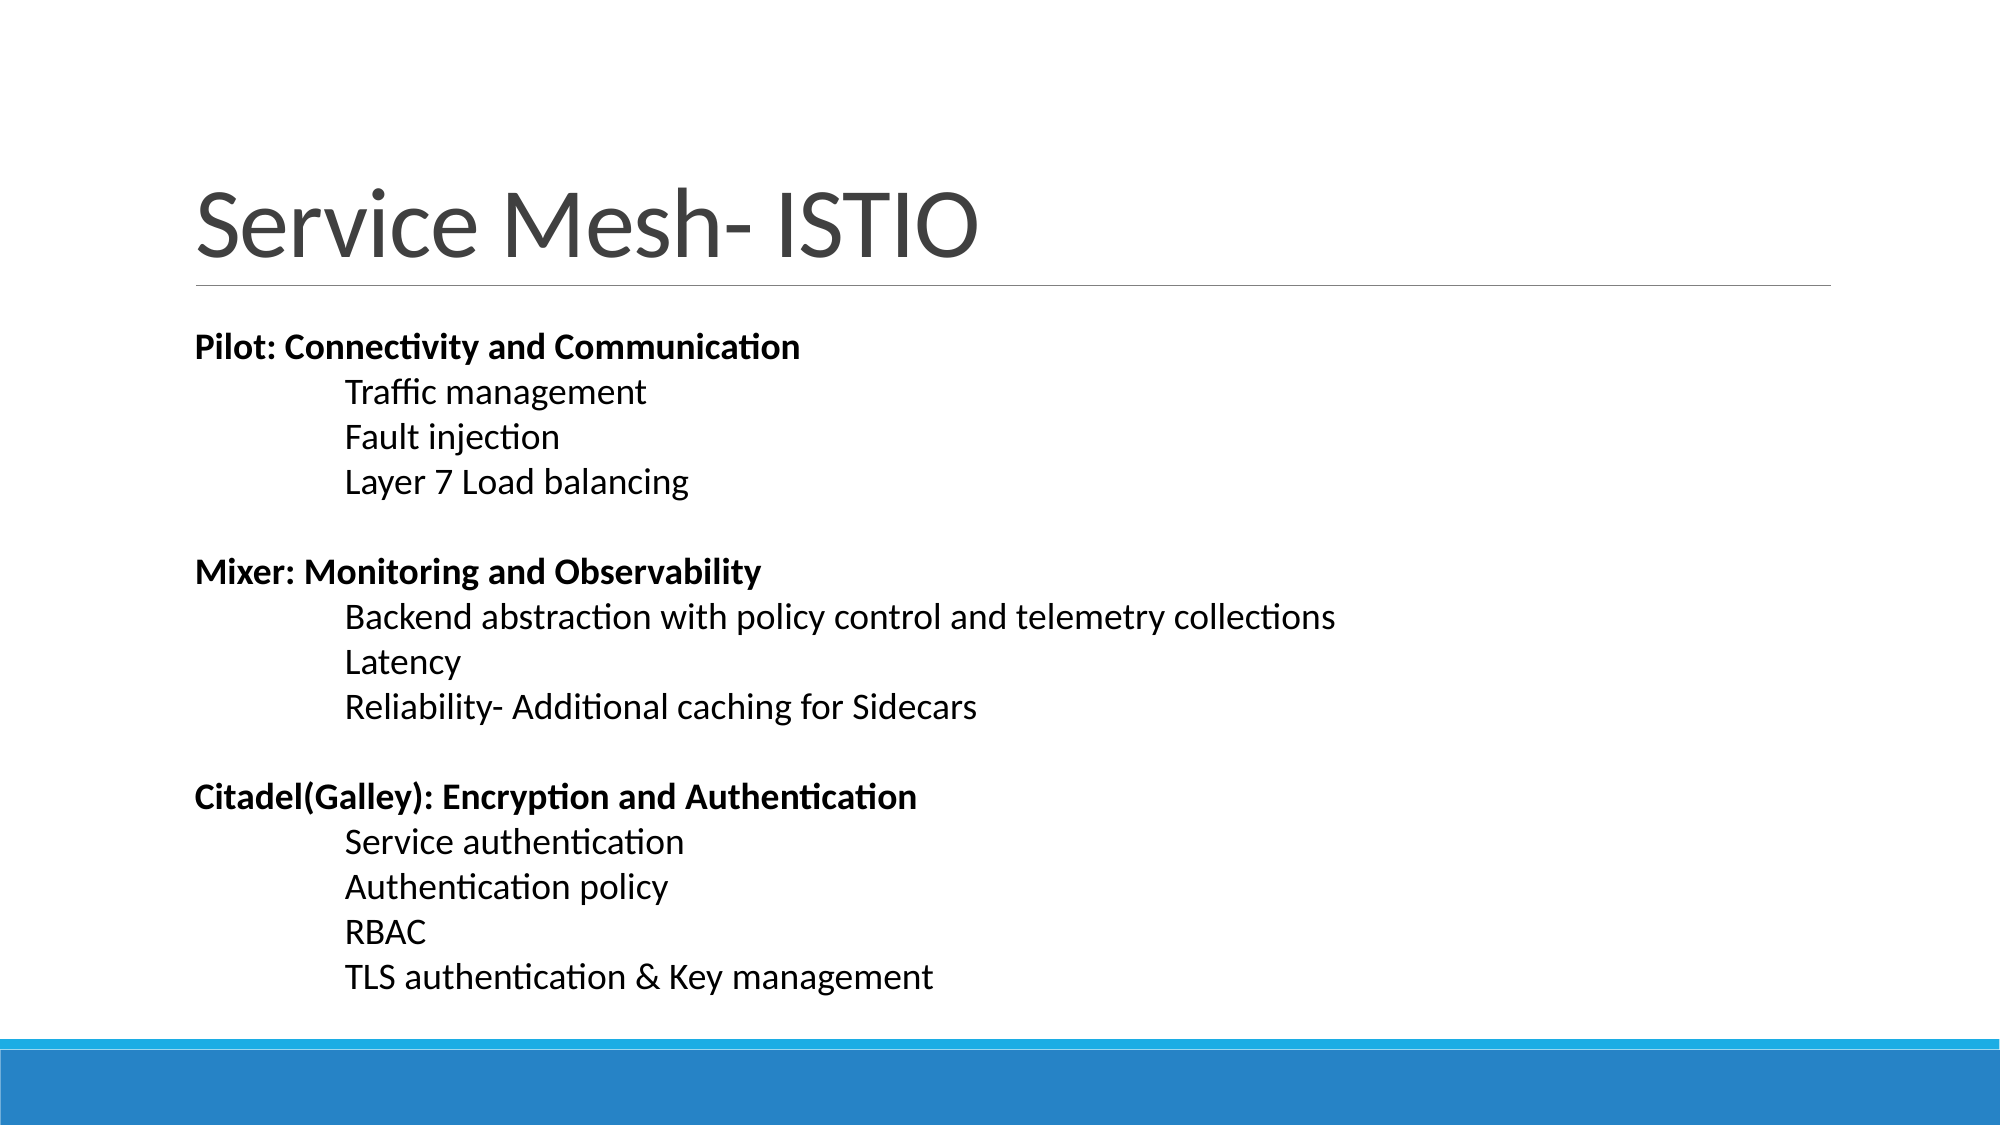

# Service Mesh- ISTIO
Pilot: Connectivity and Communication
	Traffic management
	Fault injection
	Layer 7 Load balancing

Mixer: Monitoring and Observability
	Backend abstraction with policy control and telemetry collections
	Latency
	Reliability- Additional caching for Sidecars

Citadel(Galley): Encryption and Authentication
	Service authentication
	Authentication policy
	RBAC
	TLS authentication & Key management